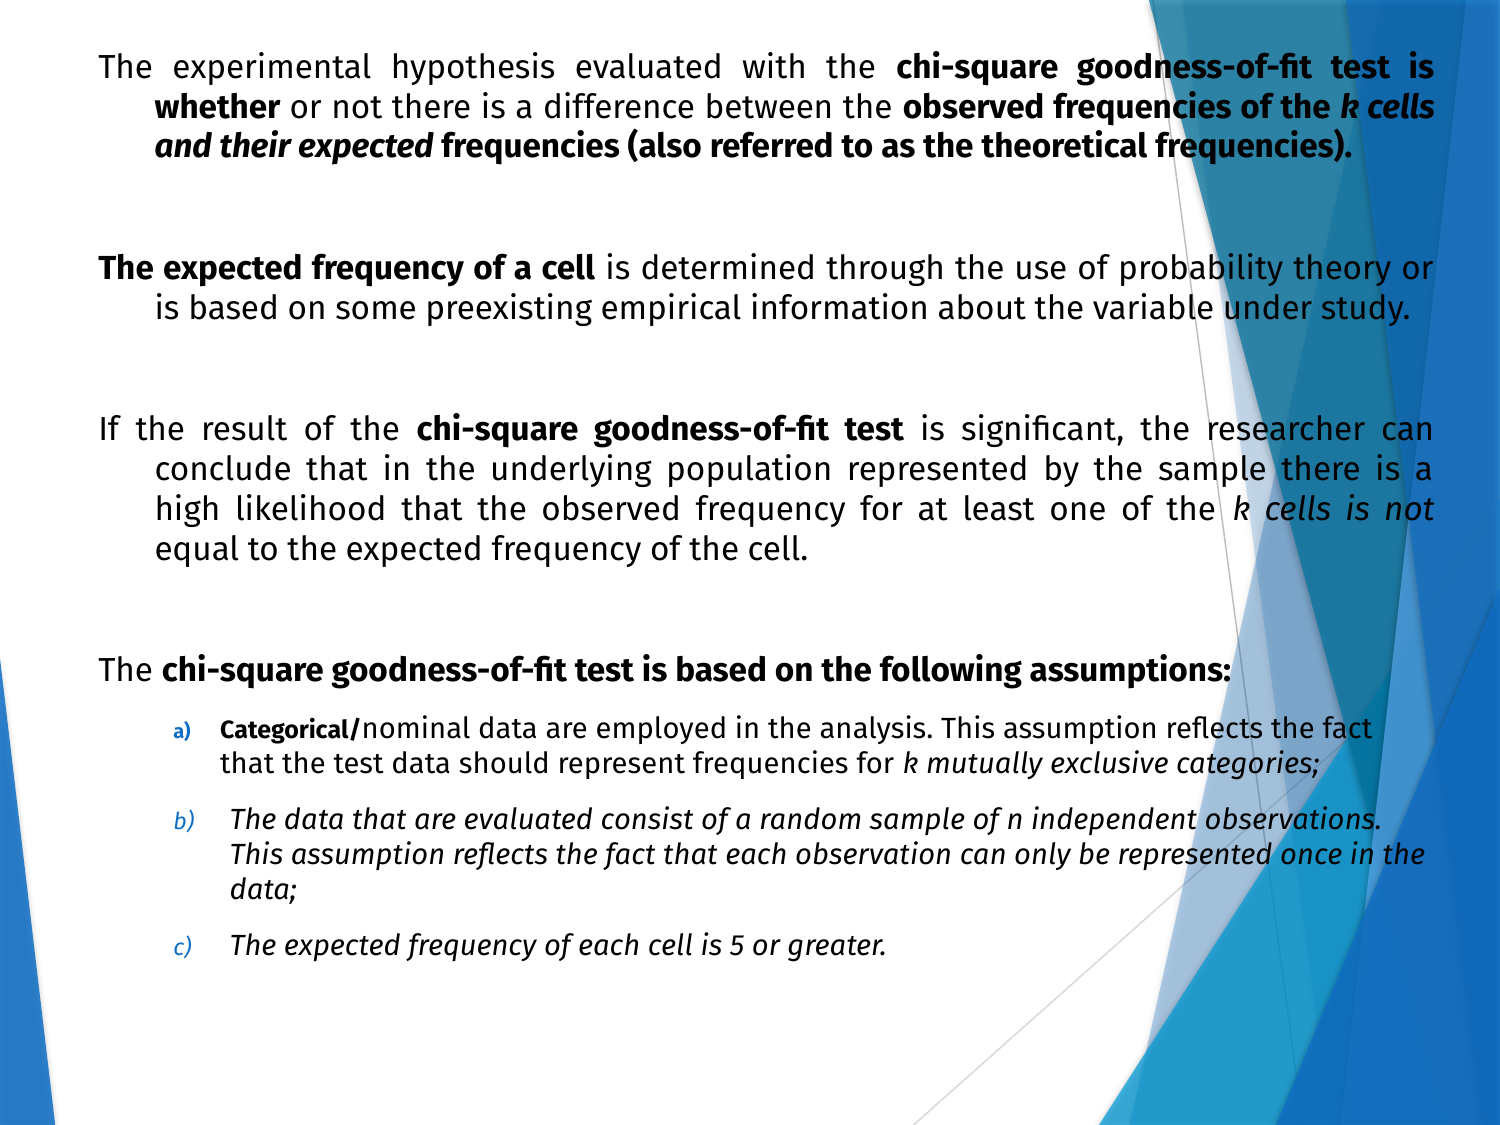

The experimental hypothesis evaluated with the chi-square goodness-of-fit test is whether or not there is a difference between the observed frequencies of the k cells and their expected frequencies (also referred to as the theoretical frequencies).

The expected frequency of a cell is determined through the use of probability theory or is based on some preexisting empirical information about the variable under study.

If the result of the chi-square goodness-of-fit test is significant, the researcher can conclude that in the underlying population represented by the sample there is a high likelihood that the observed frequency for at least one of the k cells is not equal to the expected frequency of the cell.

The chi-square goodness-of-fit test is based on the following assumptions:
Categorical/nominal data are employed in the analysis. This assumption reflects the fact that the test data should represent frequencies for k mutually exclusive categories;
The data that are evaluated consist of a random sample of n independent observations. This assumption reflects the fact that each observation can only be represented once in the data;
The expected frequency of each cell is 5 or greater.